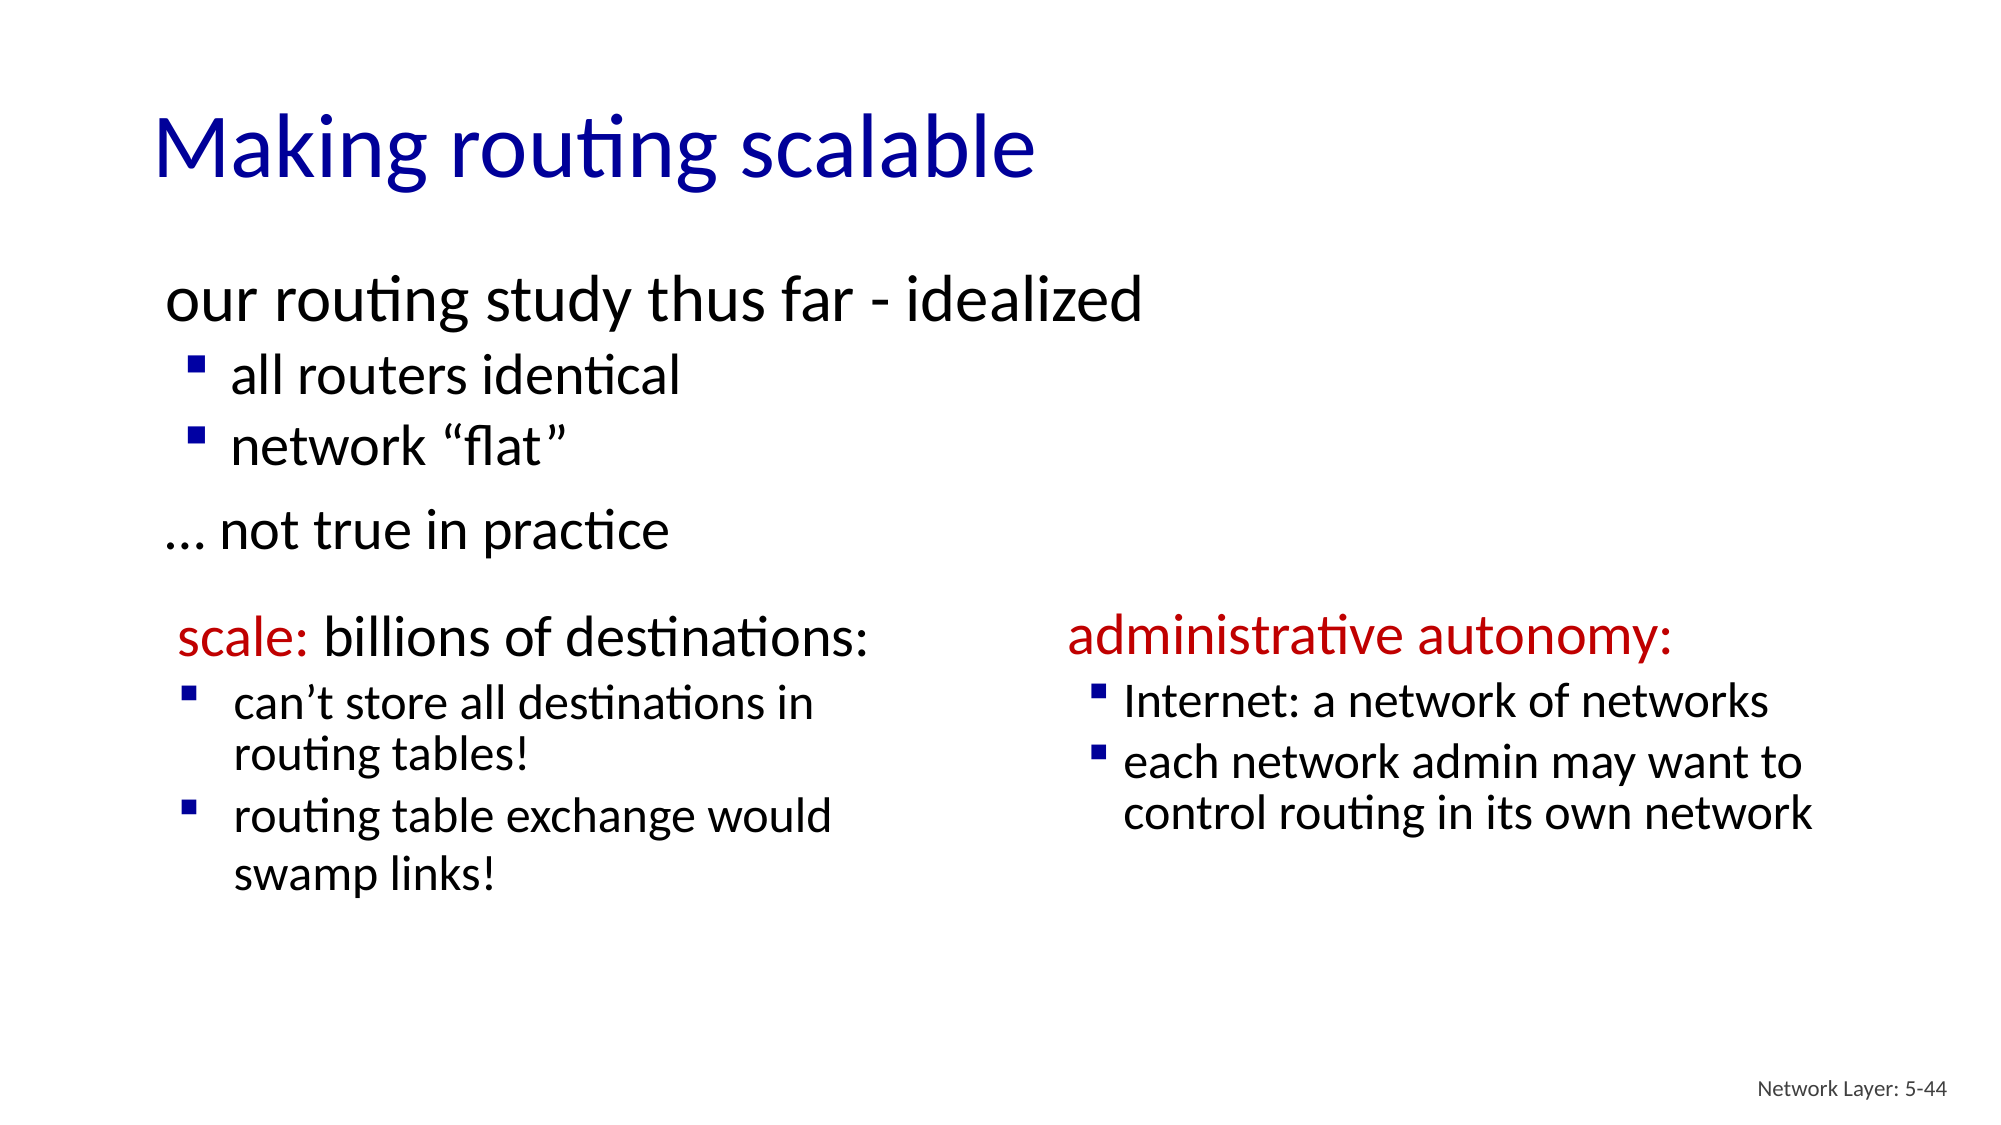

# Making routing scalable
our routing study thus far - idealized
all routers identical
network “flat”
… not true in practice

administrative autonomy:
Internet: a network of networks
each network admin may want to control routing in its own network
scale: billions of destinations:
can’t store all destinations in routing tables!
routing table exchange would swamp links!

Network Layer: 5-44